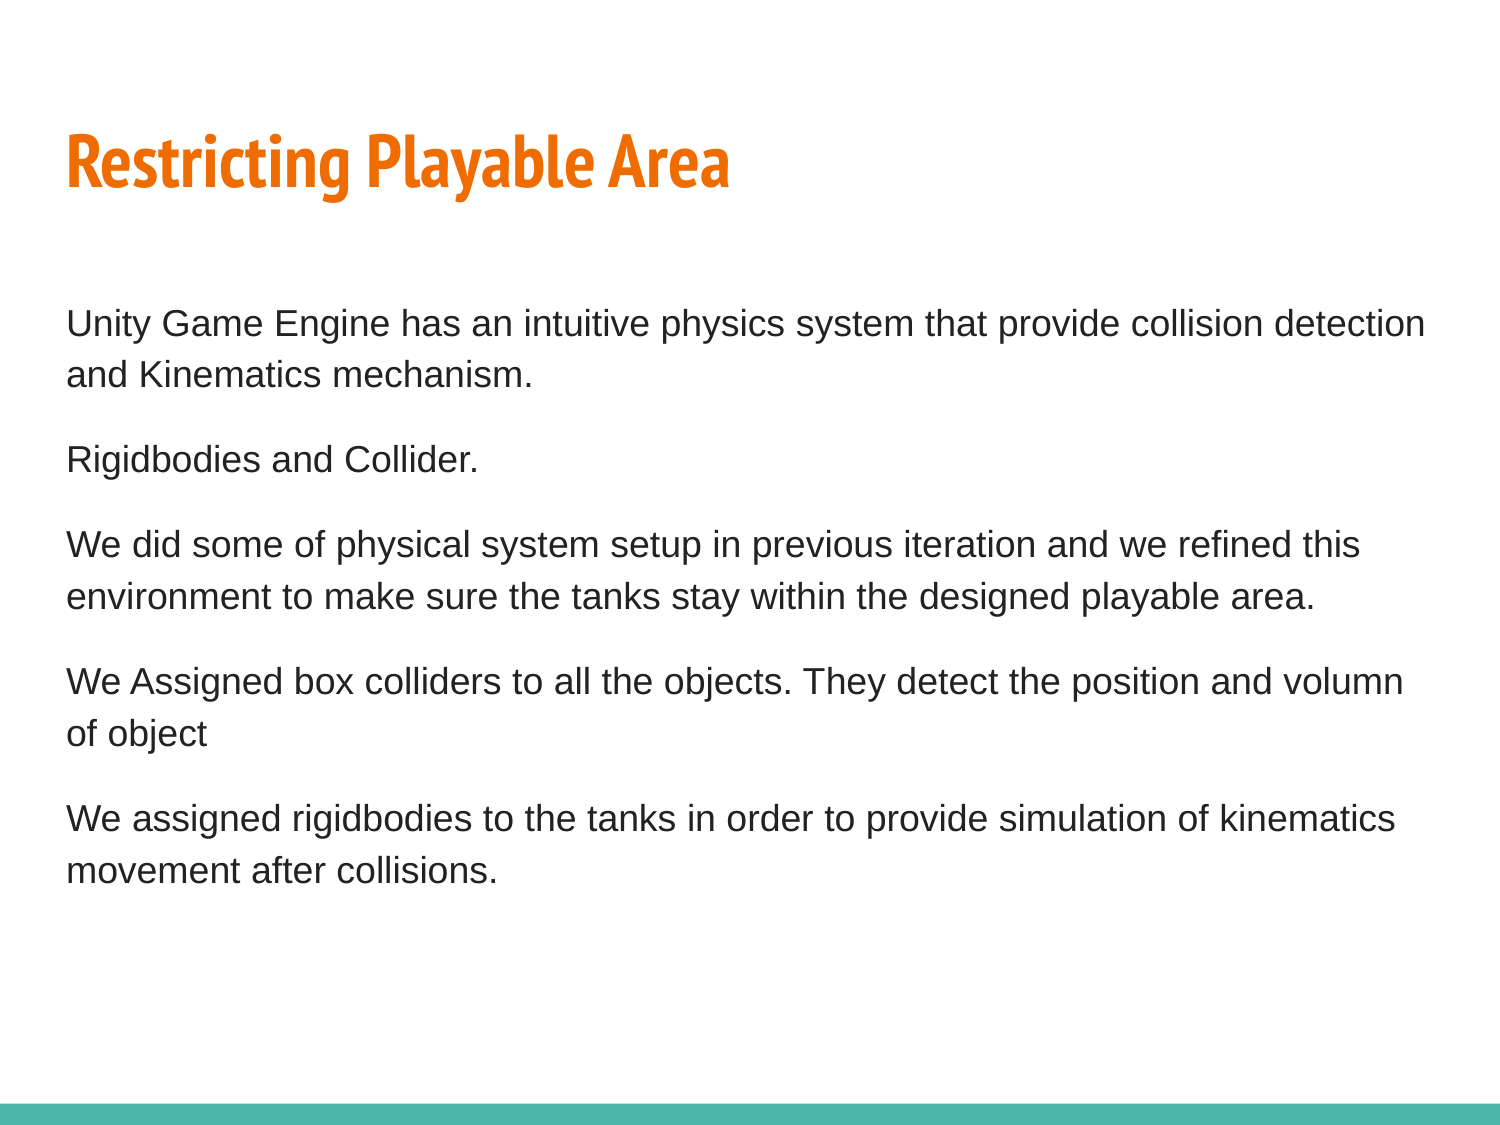

# Restricting Playable Area
Unity Game Engine has an intuitive physics system that provide collision detection and Kinematics mechanism.
Rigidbodies and Collider.
We did some of physical system setup in previous iteration and we refined this environment to make sure the tanks stay within the designed playable area.
We Assigned box colliders to all the objects. They detect the position and volumn of object
We assigned rigidbodies to the tanks in order to provide simulation of kinematics movement after collisions.